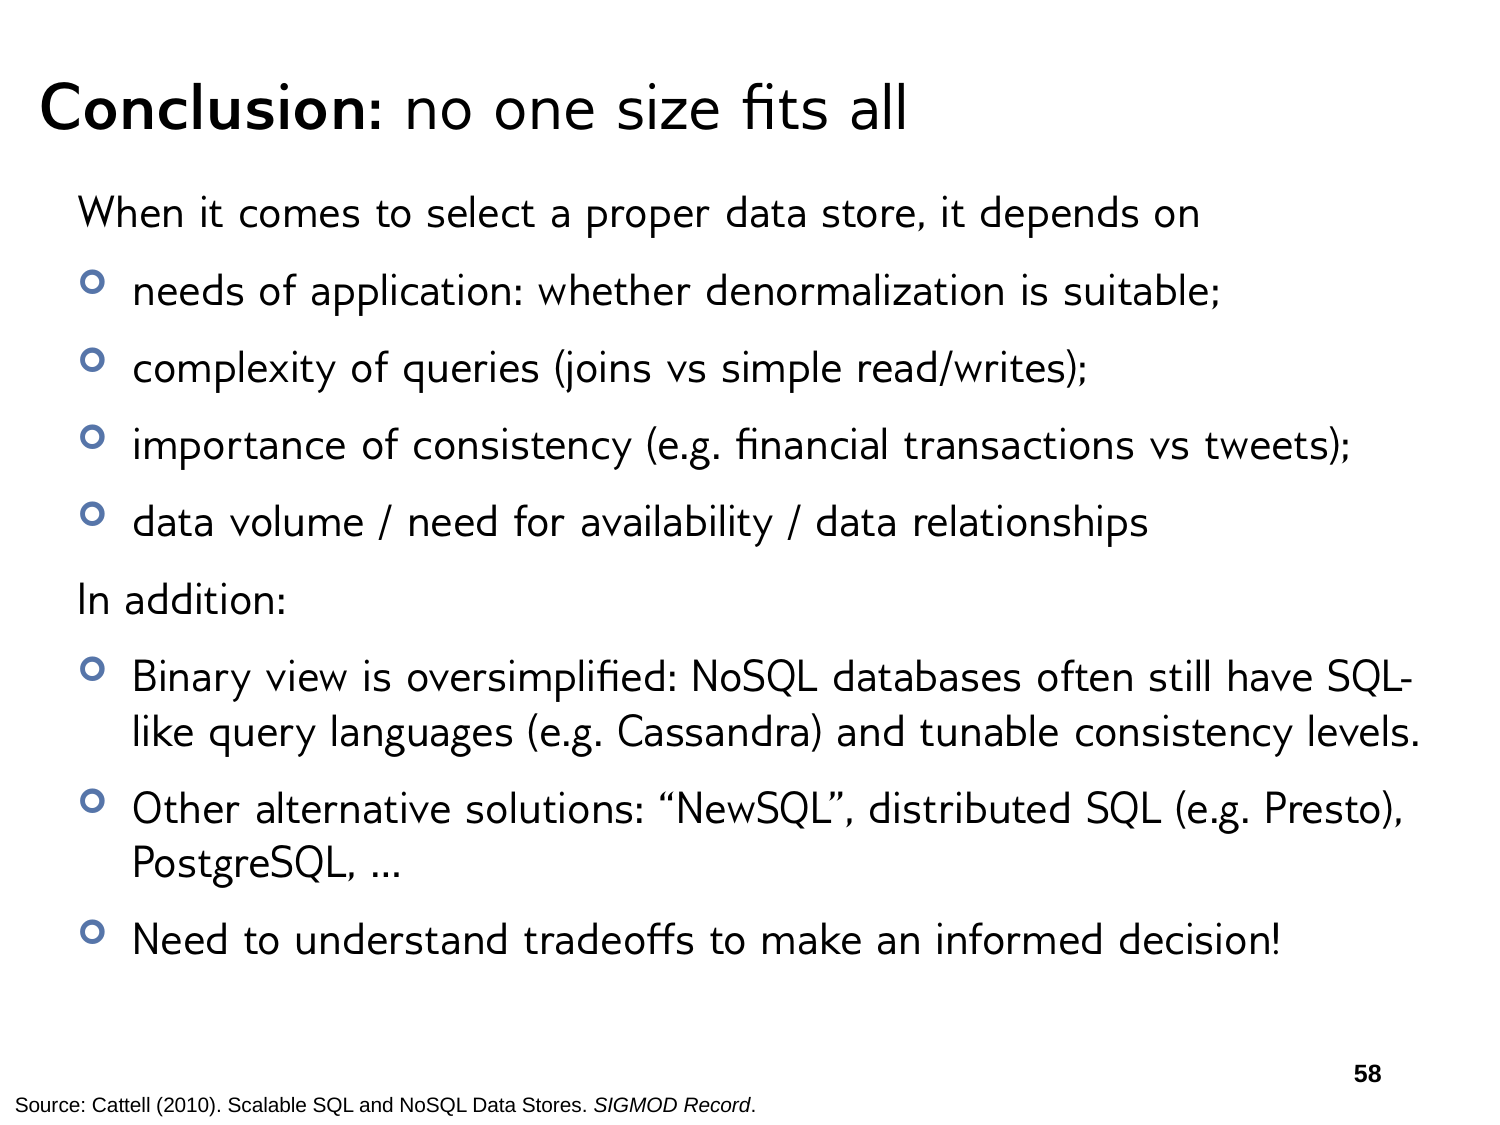

# Conclusion: no one size fits all
When it comes to select a proper data store, it depends on
needs of application: whether denormalization is suitable;
complexity of queries (joins vs simple read/writes);
importance of consistency (e.g. financial transactions vs tweets);
data volume / need for availability / data relationships
In addition:
Binary view is oversimplified: NoSQL databases often still have SQL-like query languages (e.g. Cassandra) and tunable consistency levels.
Other alternative solutions: “NewSQL”, distributed SQL (e.g. Presto), PostgreSQL, …
Need to understand tradeoffs to make an informed decision!

58
Source: Cattell (2010). Scalable SQL and NoSQL Data Stores. SIGMOD Record.